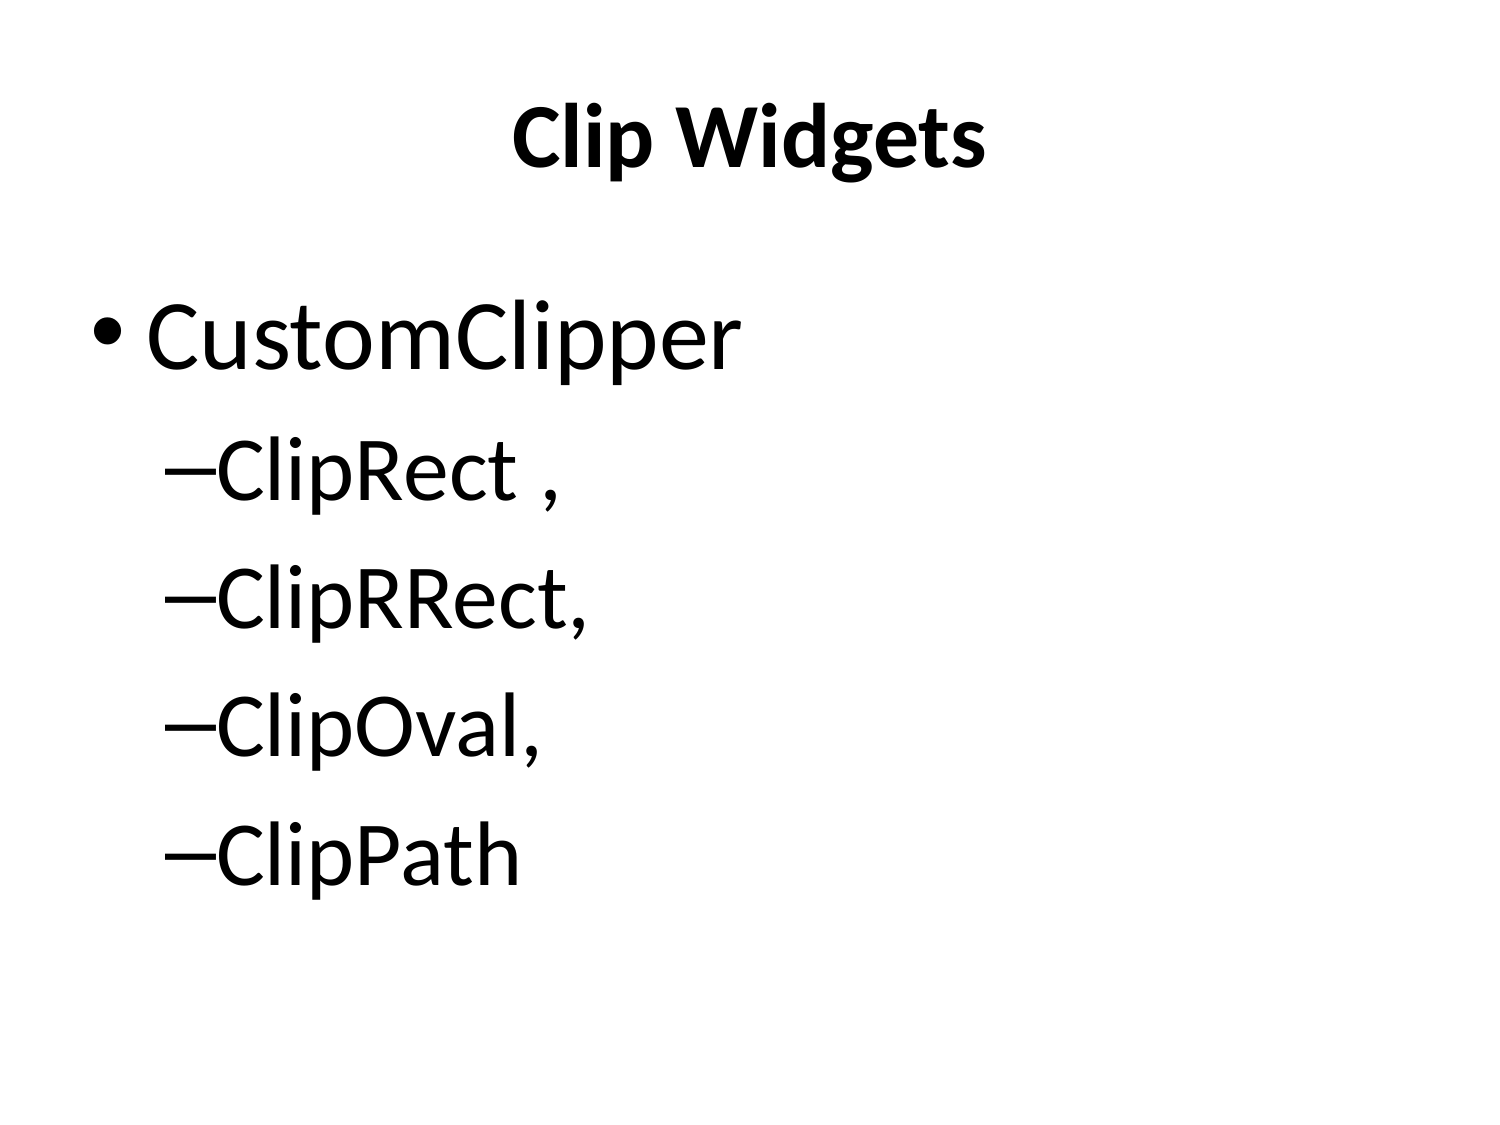

# Clip Widgets
CustomClipper
ClipRect ,
ClipRRect,
ClipOval,
ClipPath